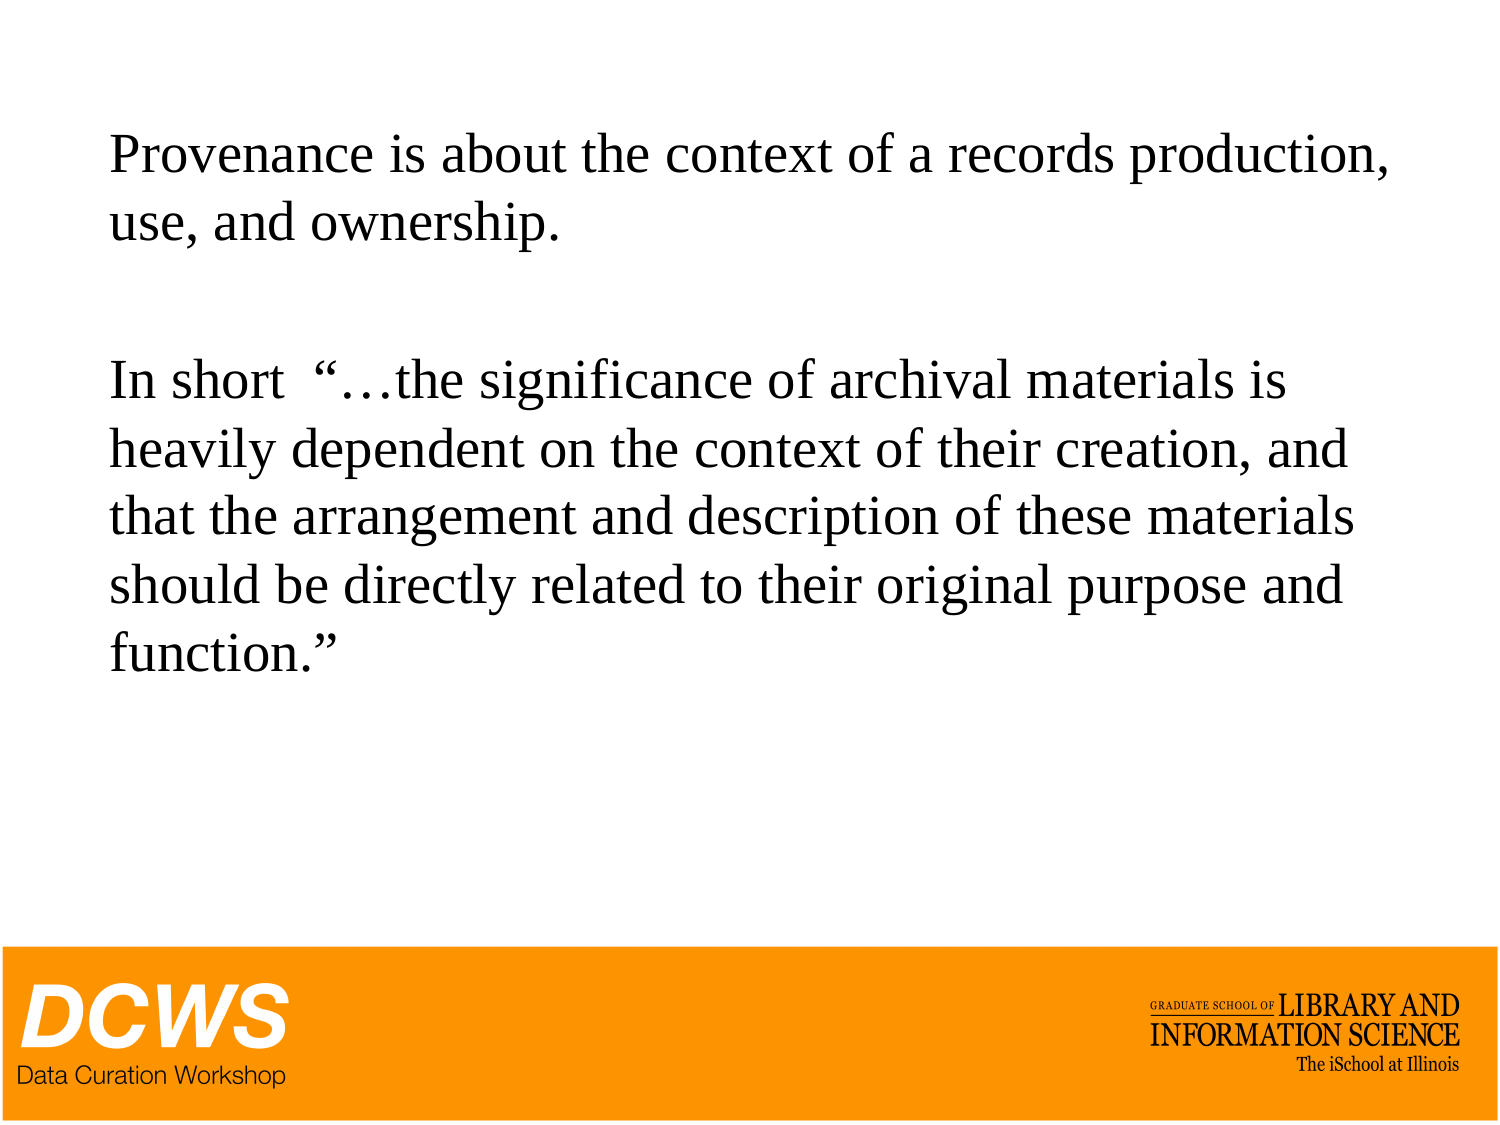

Provenance is about the context of a records production, use, and ownership.

In short  “…the significance of archival materials is heavily dependent on the context of their creation, and that the arrangement and description of these materials should be directly related to their original purpose and function.”